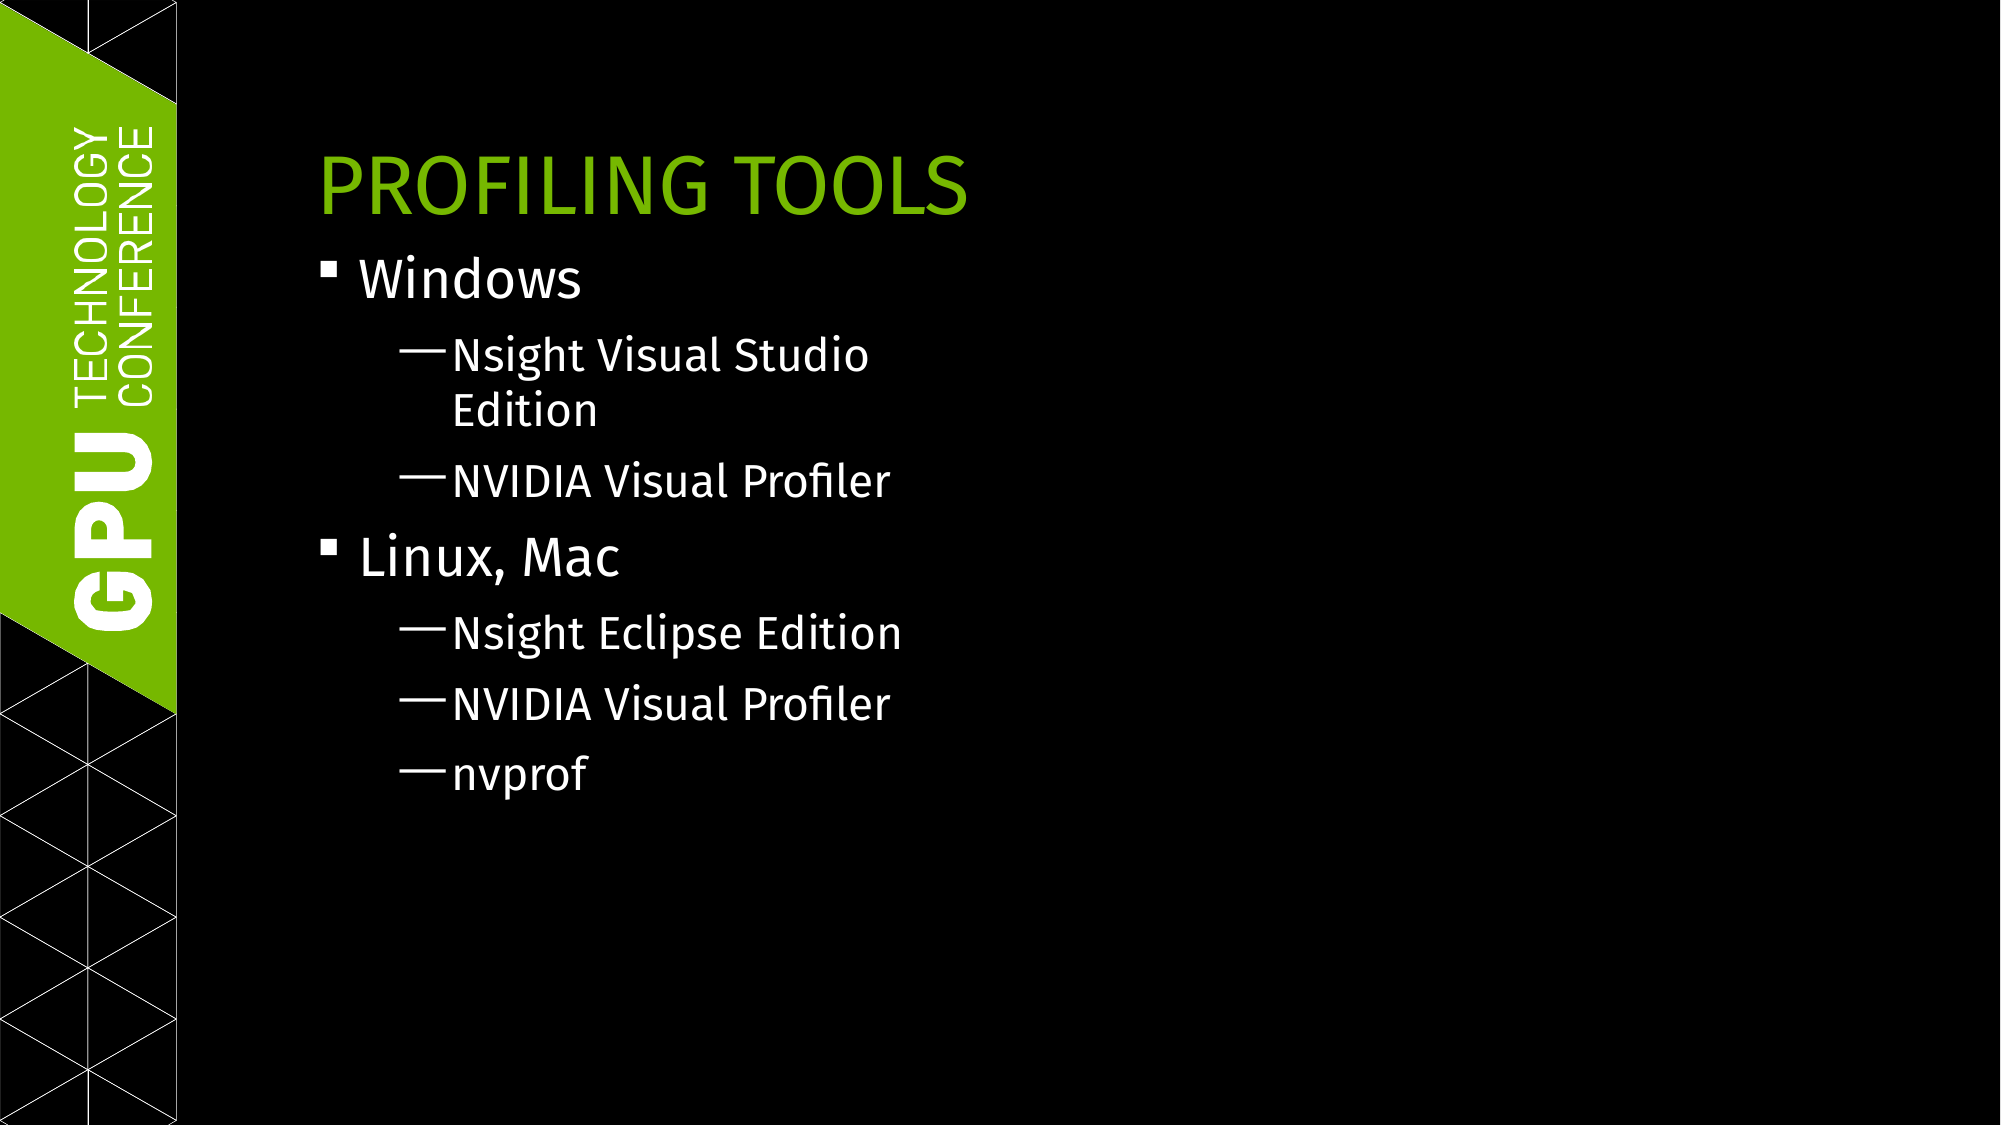

# PROFILING TOOLS
Windows
Nsight Visual Studio Edition
NVIDIA Visual Profiler
Linux, Mac
Nsight Eclipse Edition
NVIDIA Visual Profiler
nvprof